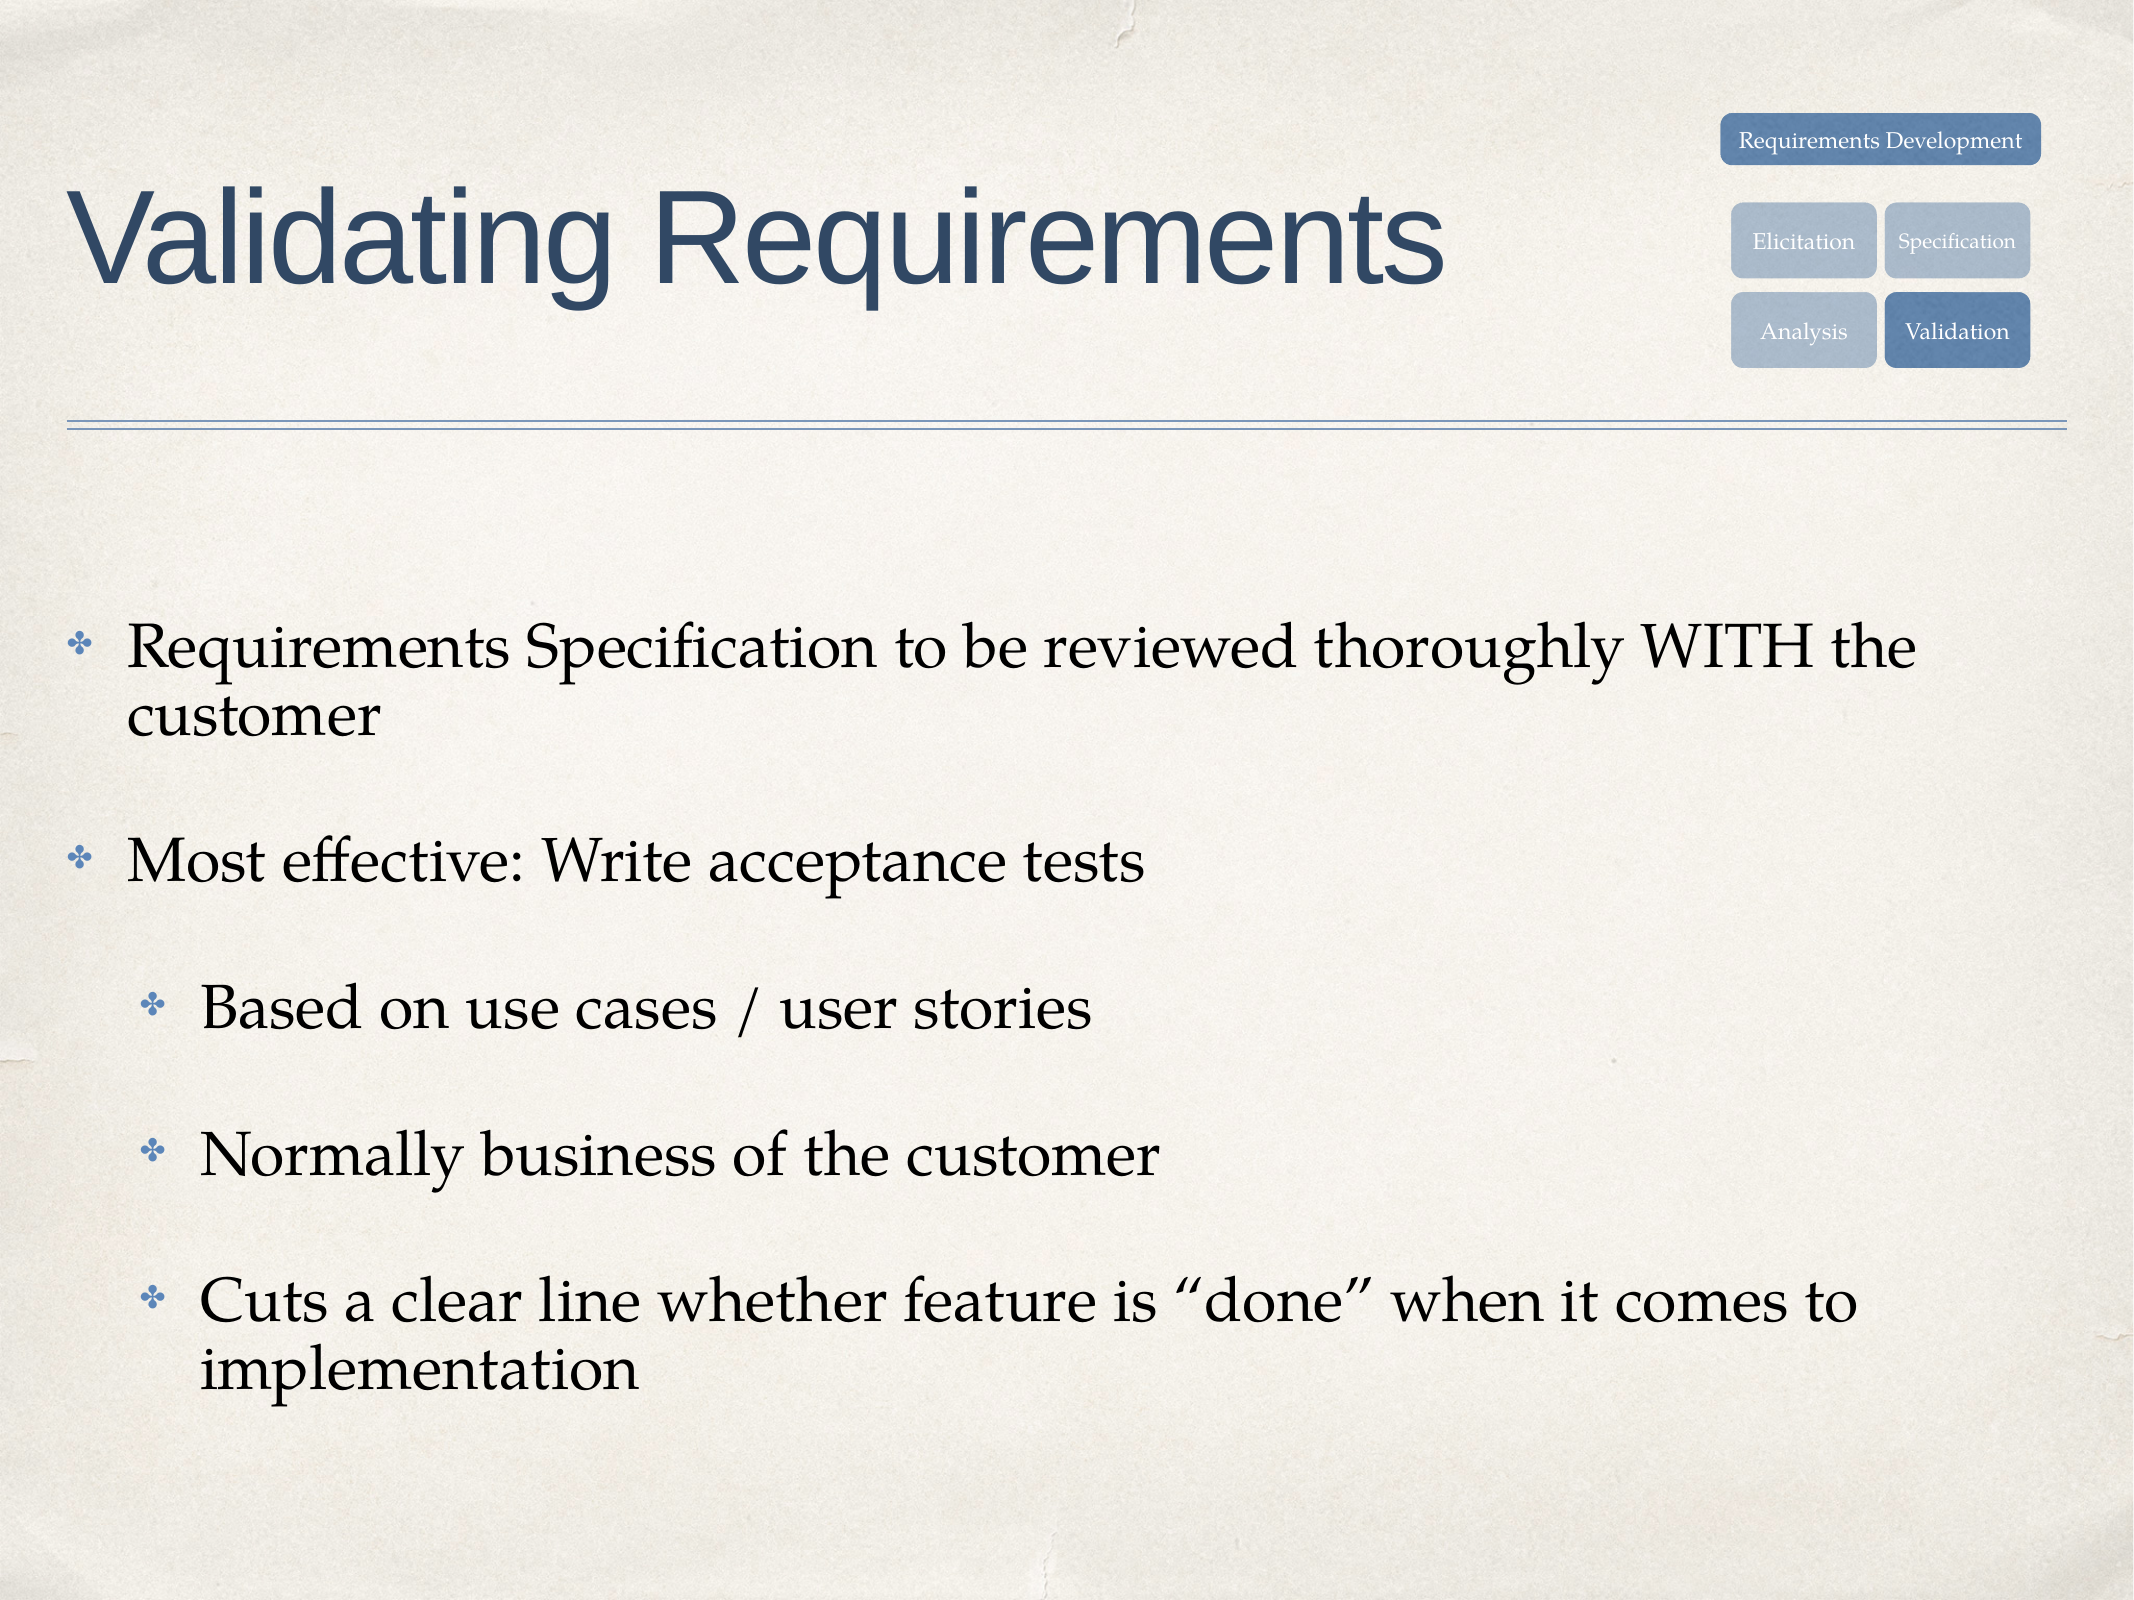

# Validating Requirements
Requirements Development
Elicitation
Specification
Analysis
Validation
Requirements Specification to be reviewed thoroughly WITH the customer
Most effective: Write acceptance tests
Based on use cases / user stories
Normally business of the customer
Cuts a clear line whether feature is “done” when it comes to implementation